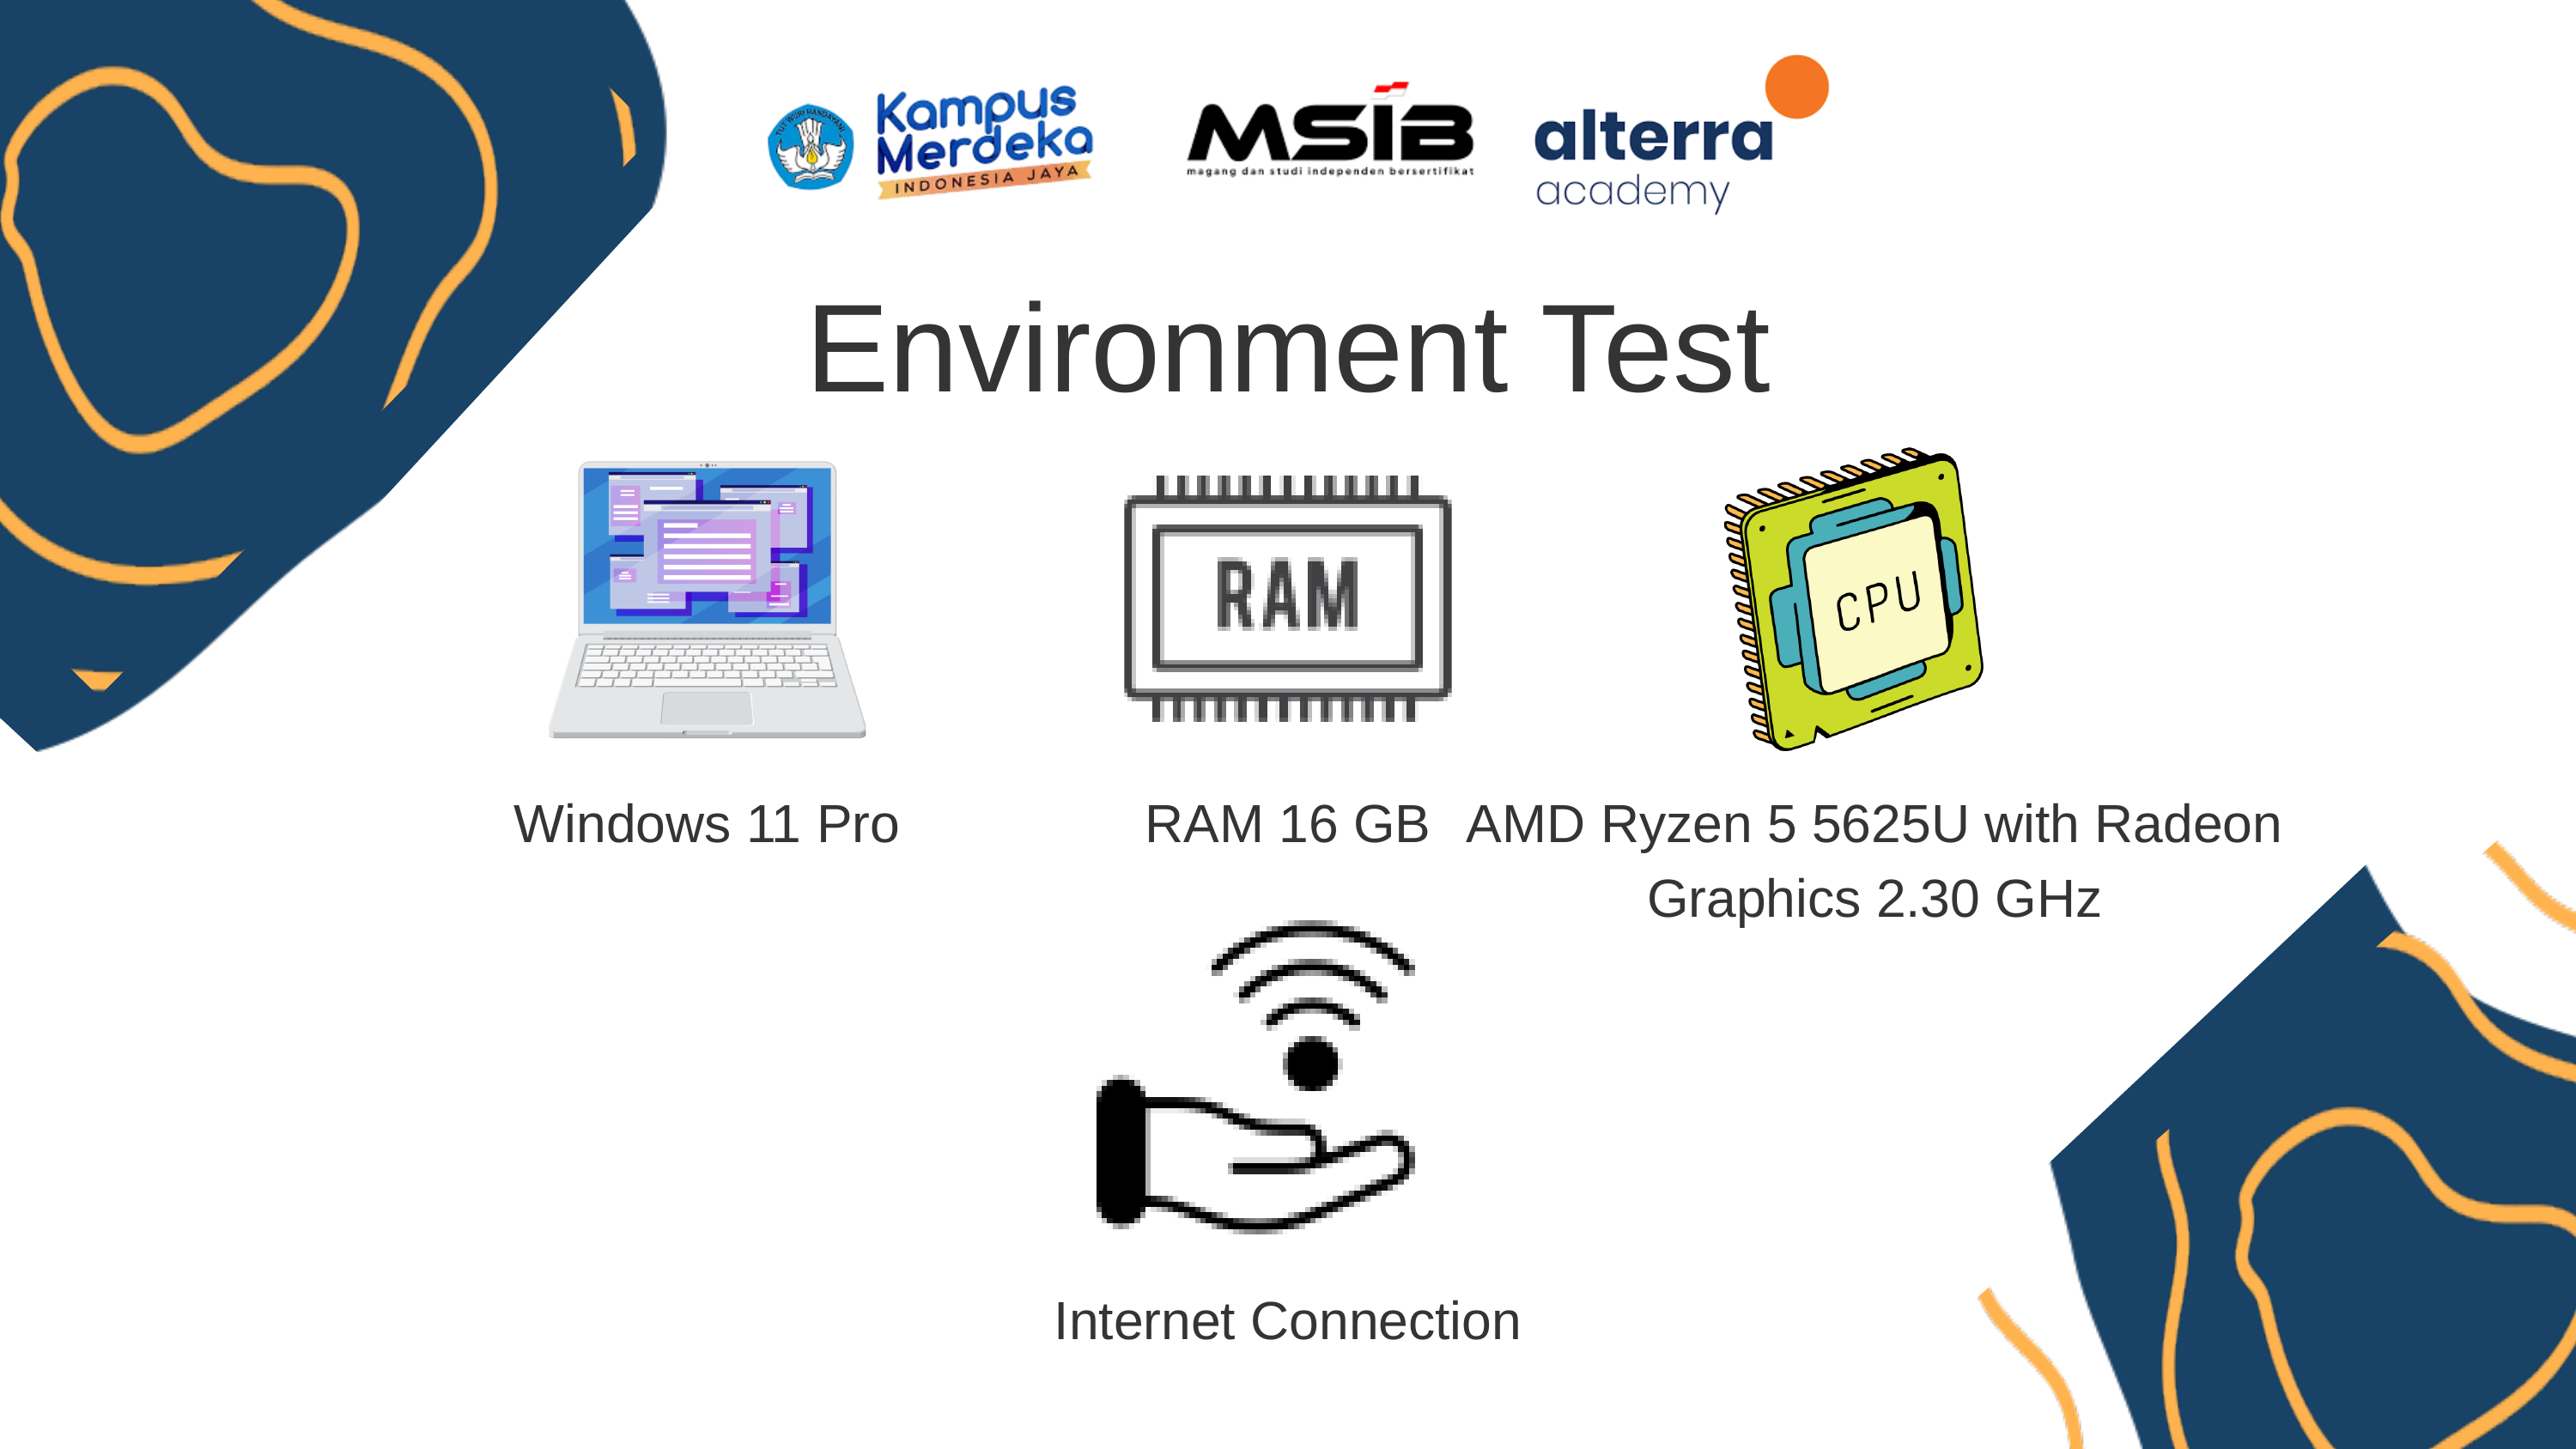

Environment Test

Windows 11 Pro
RAM 16 GB
AMD Ryzen 5 5625U with Radeon Graphics 2.30 GHz

Internet Connection